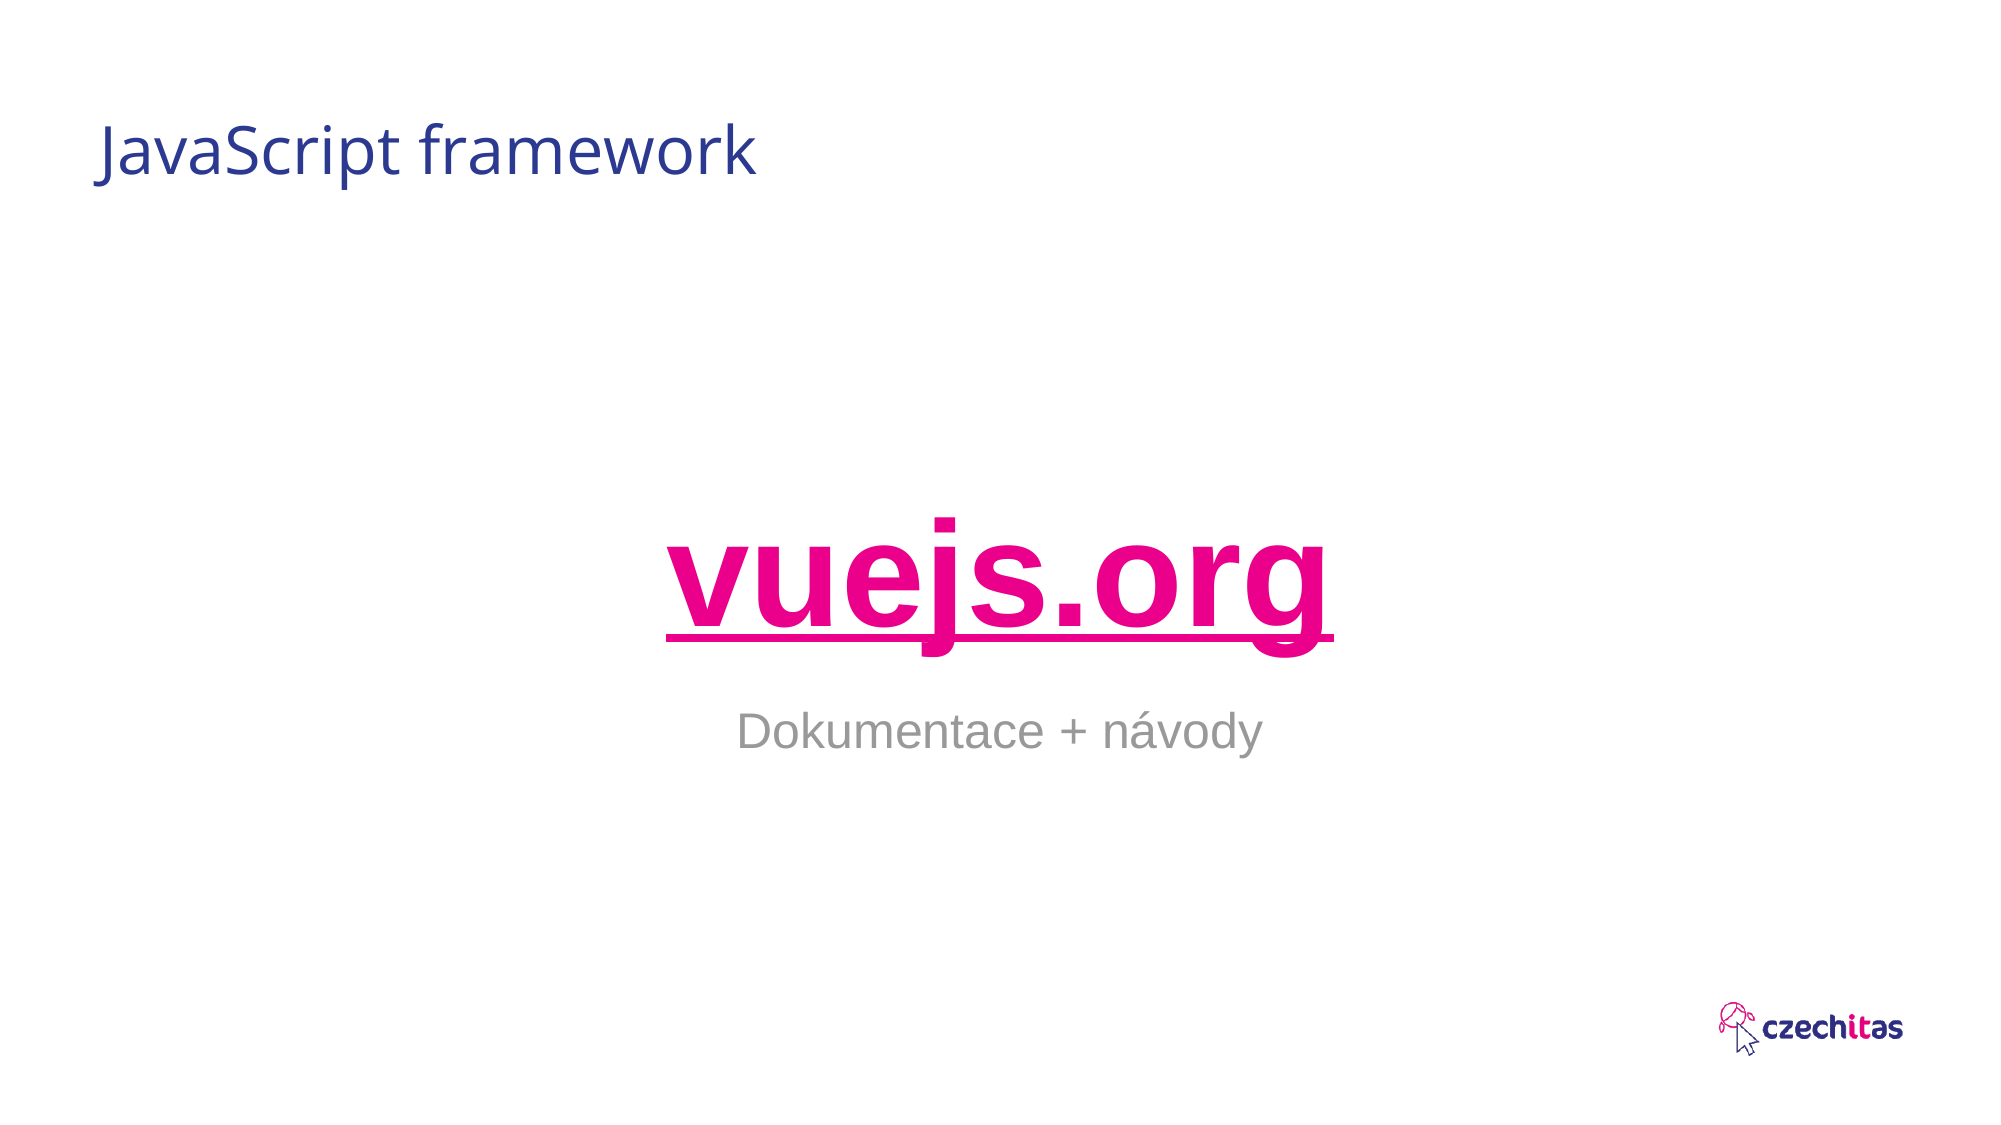

# JavaScript framework
vuejs.org
Dokumentace + návody